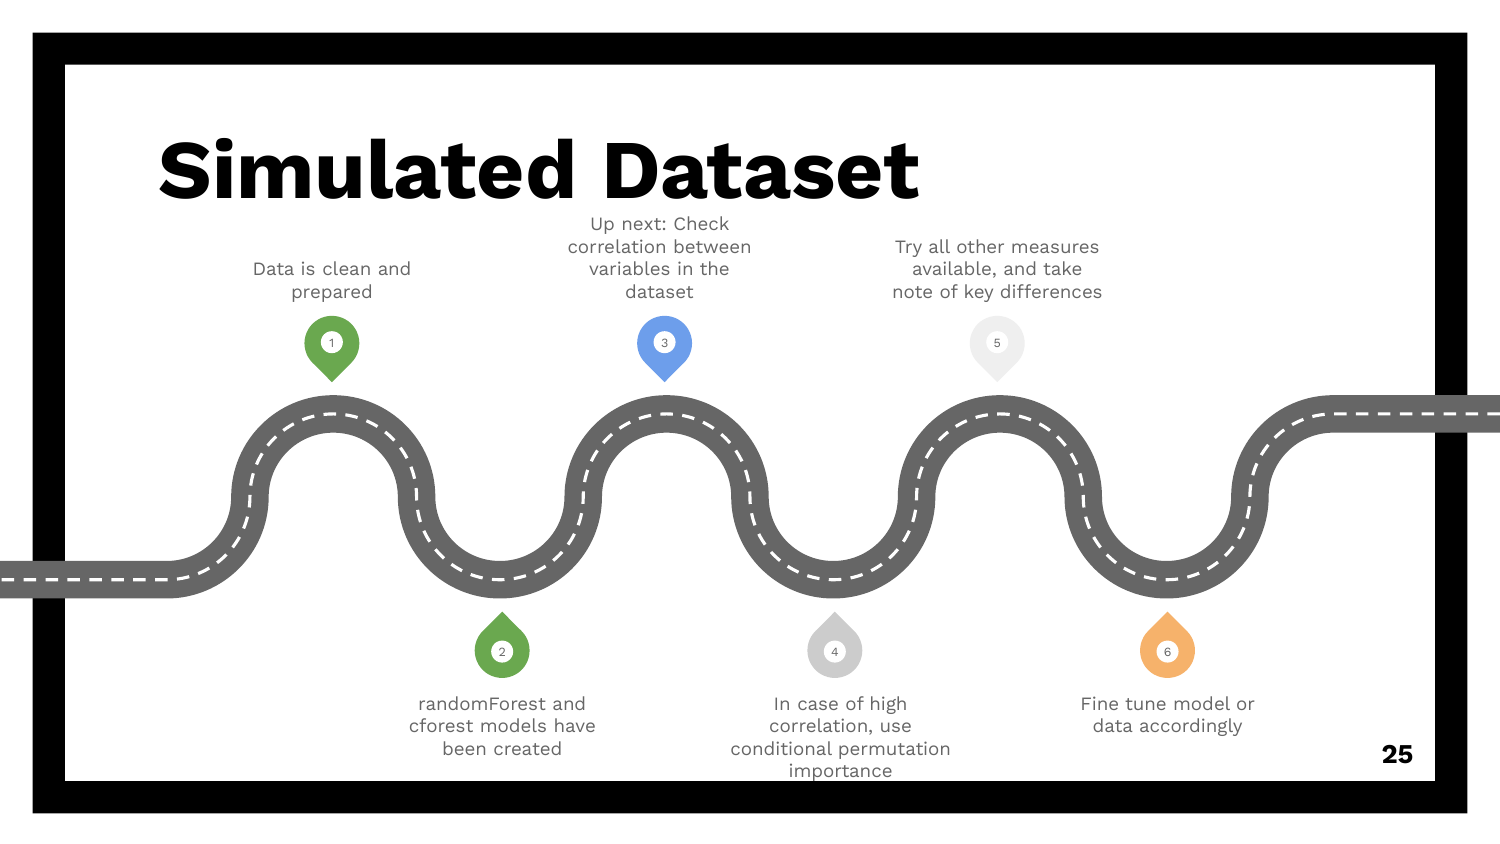

# Simulated Dataset
Data is clean and prepared
Up next: Check correlation between variables in the dataset
Try all other measures available, and take note of key differences

1

3

5

2

4

6
randomForest and cforest models have been created
In case of high correlation, use conditional permutation importance
Fine tune model or data accordingly
25